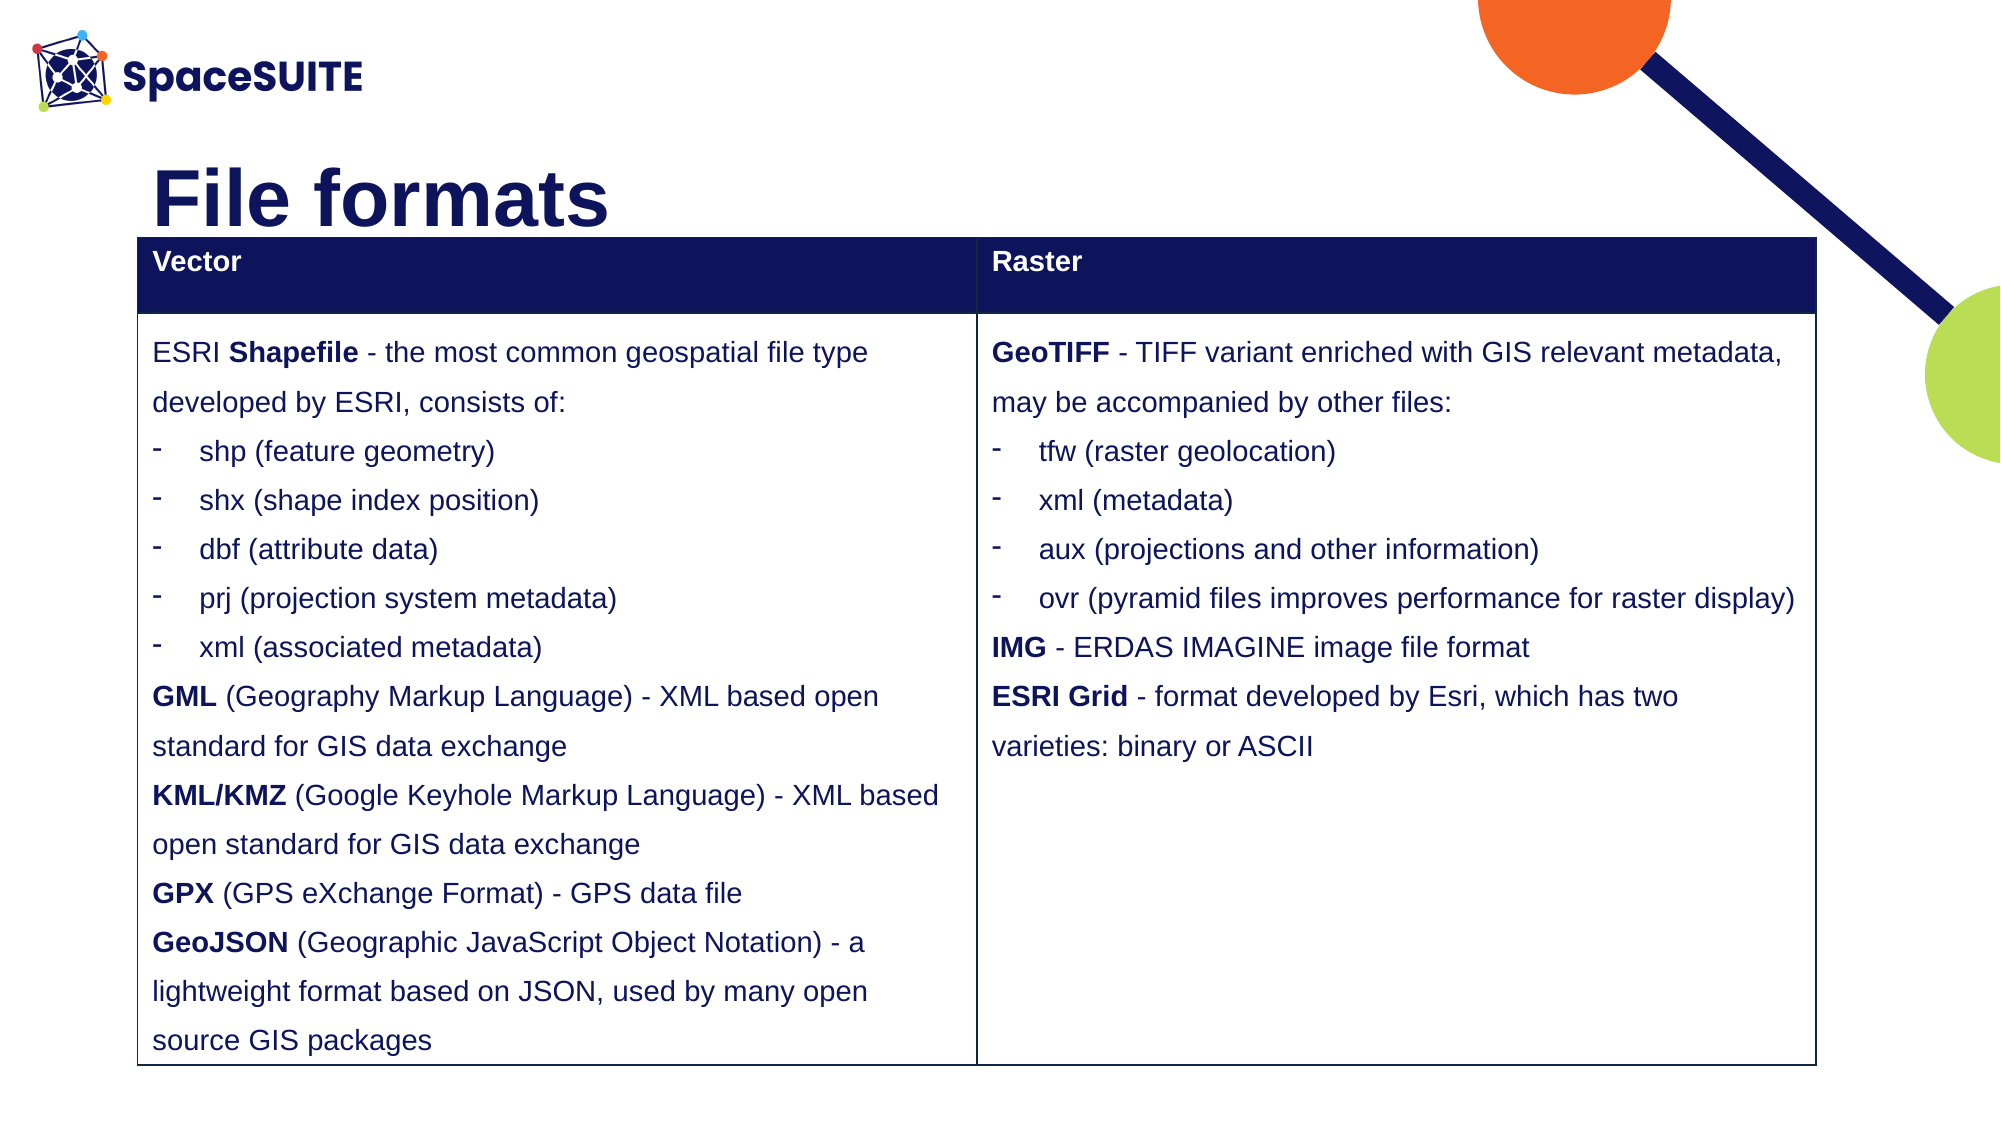

# File formats
| Vector | Raster |
| --- | --- |
| ESRI Shapefile - the most common geospatial file type developed by ESRI, consists of: shp (feature geometry) shx (shape index position) dbf (attribute data) prj (projection system metadata) xml (associated metadata) GML (Geography Markup Language) - XML based open standard for GIS data exchange KML/KMZ (Google Keyhole Markup Language) - XML based open standard for GIS data exchange GPX (GPS eXchange Format) - GPS data file GeoJSON (Geographic JavaScript Object Notation) - a lightweight format based on JSON, used by many open source GIS packages | GeoTIFF - TIFF variant enriched with GIS relevant metadata, may be accompanied by other files: tfw (raster geolocation) xml (metadata) aux (projections and other information) ovr (pyramid files improves performance for raster display) IMG - ERDAS IMAGINE image file format ESRI Grid - format developed by Esri, which has two varieties: binary or ASCII |